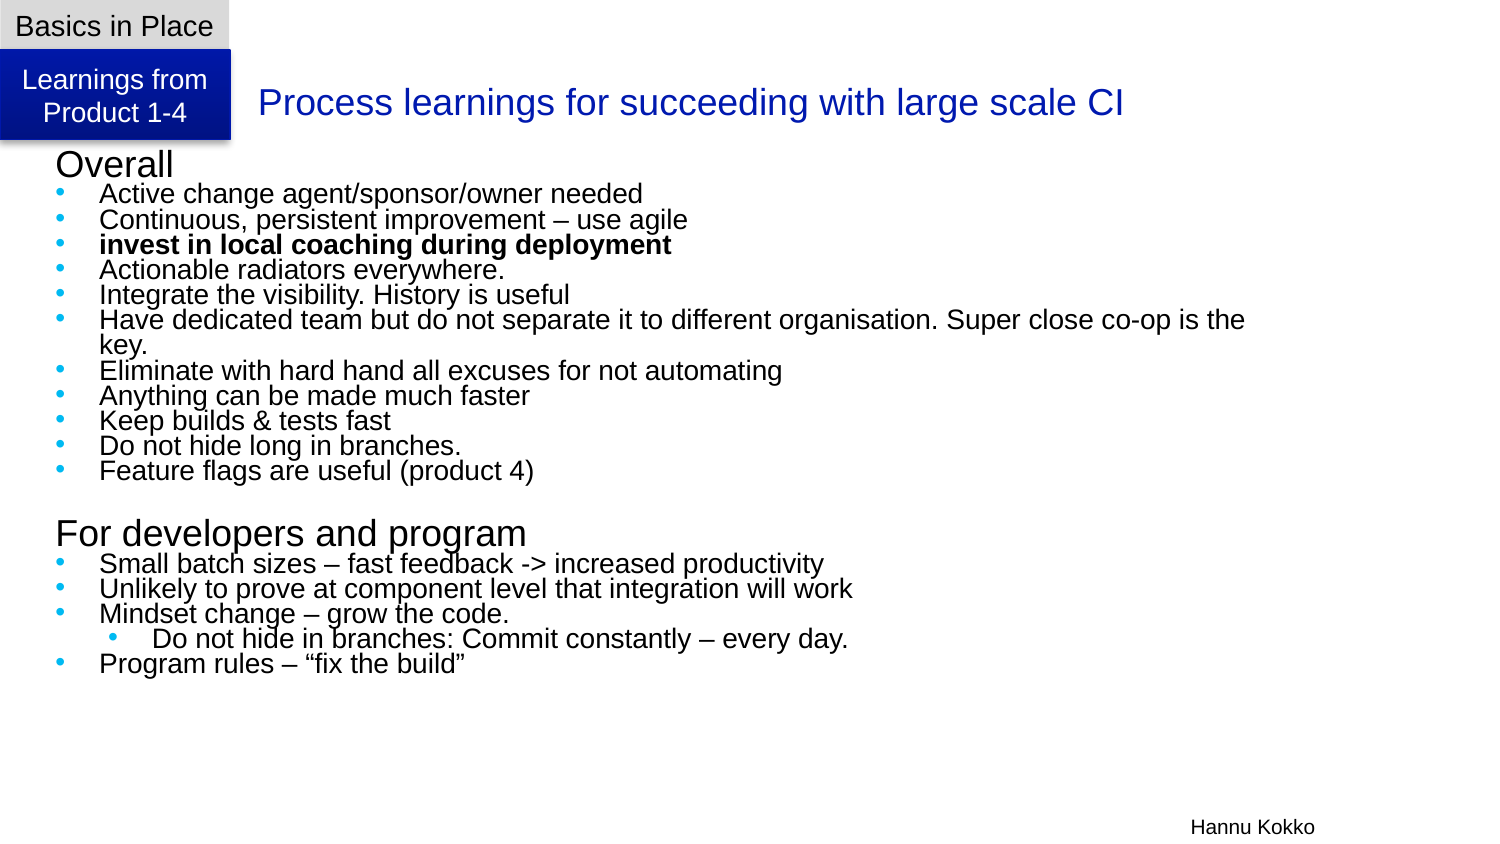

Basics in Place
Learnings from Product 1-4
# Process learnings for succeeding with large scale CI
Overall
Active change agent/sponsor/owner needed
Continuous, persistent improvement – use agile
invest in local coaching during deployment
Actionable radiators everywhere.
Integrate the visibility. History is useful
Have dedicated team but do not separate it to different organisation. Super close co-op is the key.
Eliminate with hard hand all excuses for not automating
Anything can be made much faster
Keep builds & tests fast
Do not hide long in branches.
Feature flags are useful (product 4)

For developers and program
Small batch sizes – fast feedback -> increased productivity
Unlikely to prove at component level that integration will work
Mindset change – grow the code.
Do not hide in branches: Commit constantly – every day.
Program rules – “fix the build”

Hannu Kokko